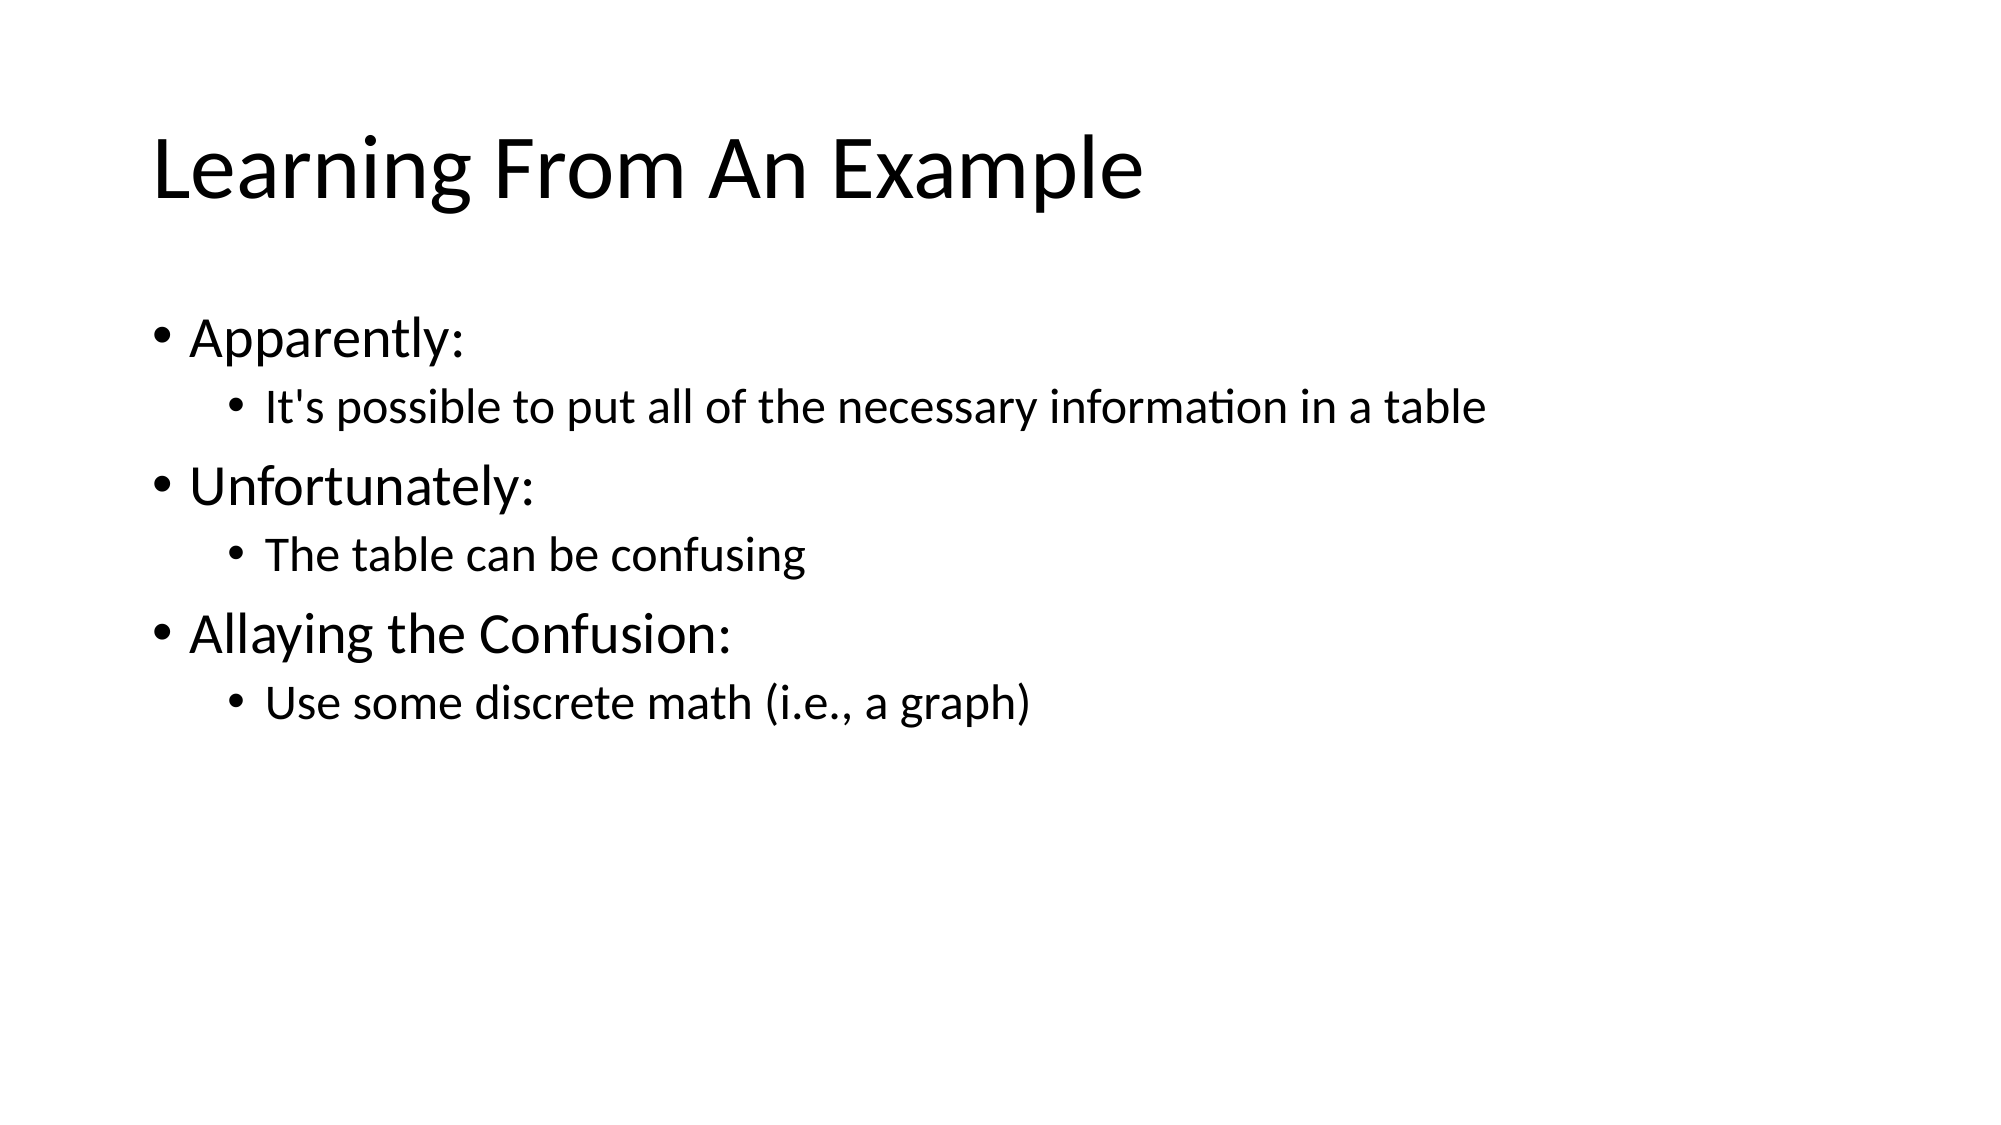

# Learning From An Example
Apparently:
It's possible to put all of the necessary information in a table
Unfortunately:
The table can be confusing
Allaying the Confusion:
Use some discrete math (i.e., a graph)